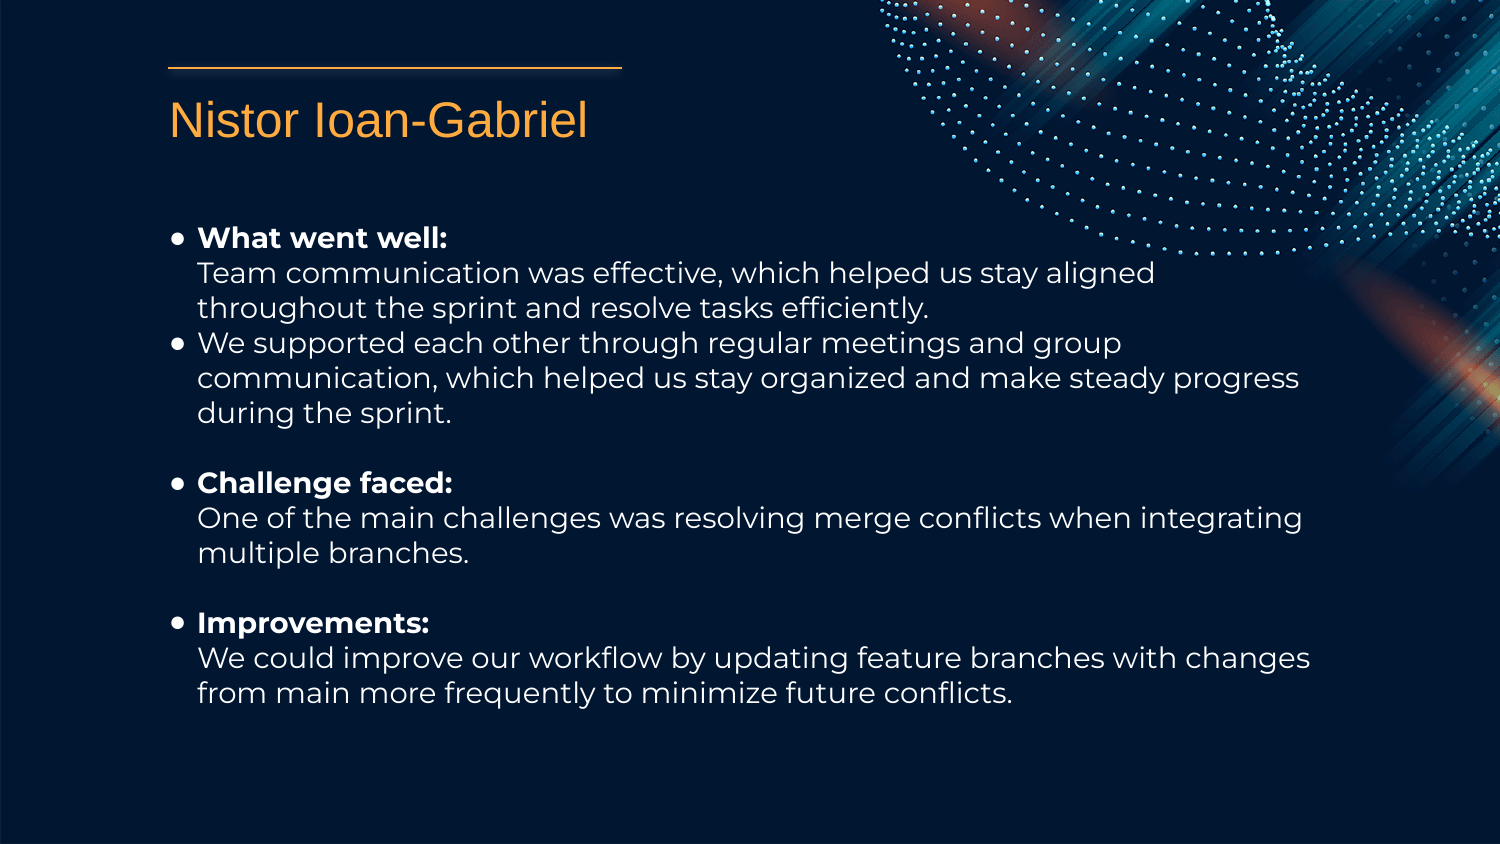

# Nistor Ioan-Gabriel
What went well:
Team communication was effective, which helped us stay aligned throughout the sprint and resolve tasks efficiently.
We supported each other through regular meetings and group communication, which helped us stay organized and make steady progress during the sprint.

Challenge faced:
One of the main challenges was resolving merge conflicts when integrating multiple branches.

Improvements:
We could improve our workflow by updating feature branches with changes from main more frequently to minimize future conflicts.